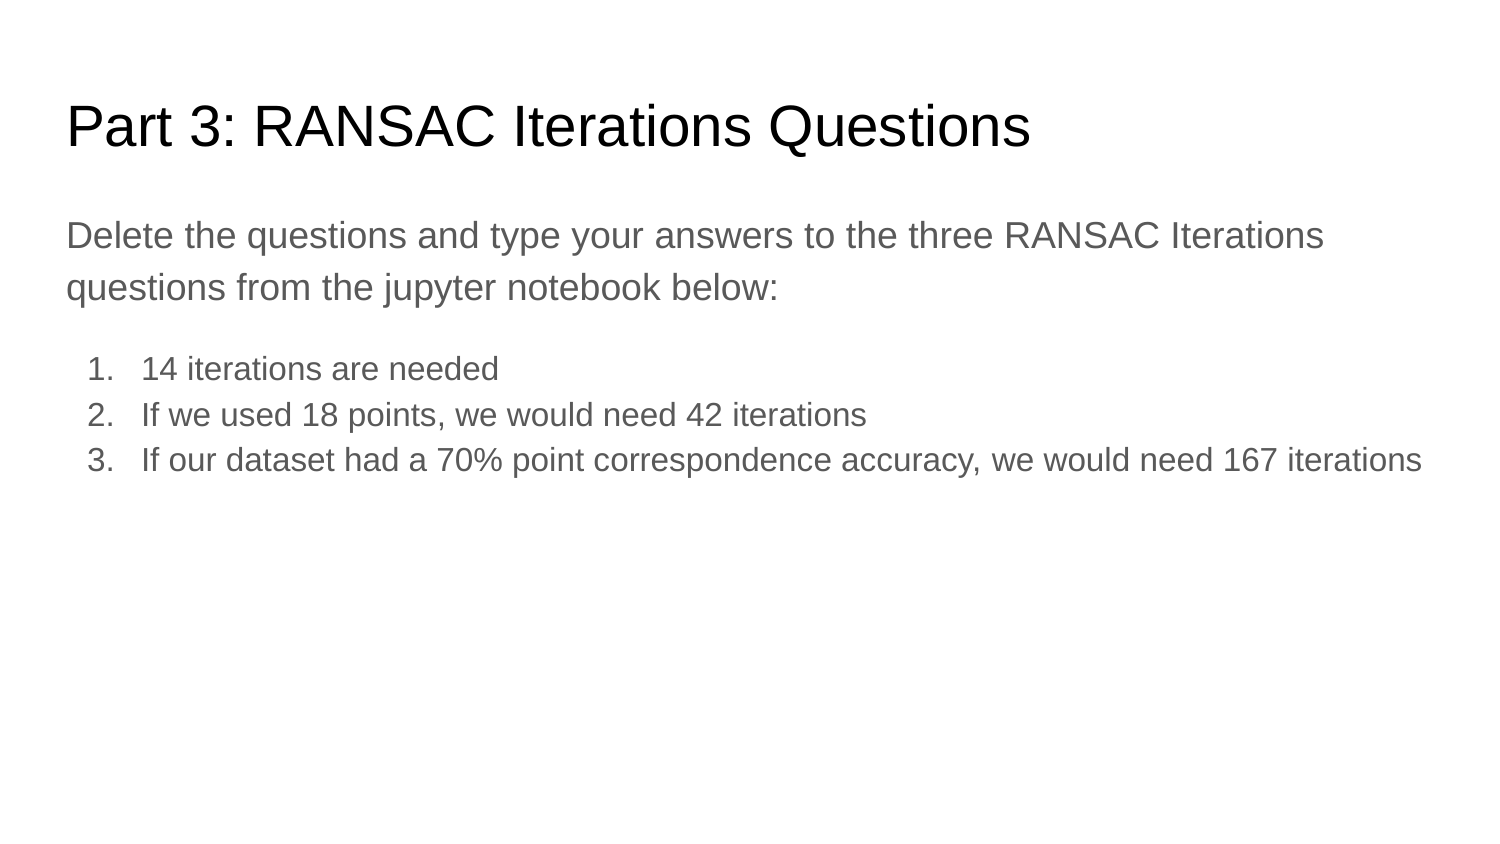

# Part 3: RANSAC Iterations Questions
Delete the questions and type your answers to the three RANSAC Iterations questions from the jupyter notebook below:
14 iterations are needed
If we used 18 points, we would need 42 iterations
If our dataset had a 70% point correspondence accuracy, we would need 167 iterations